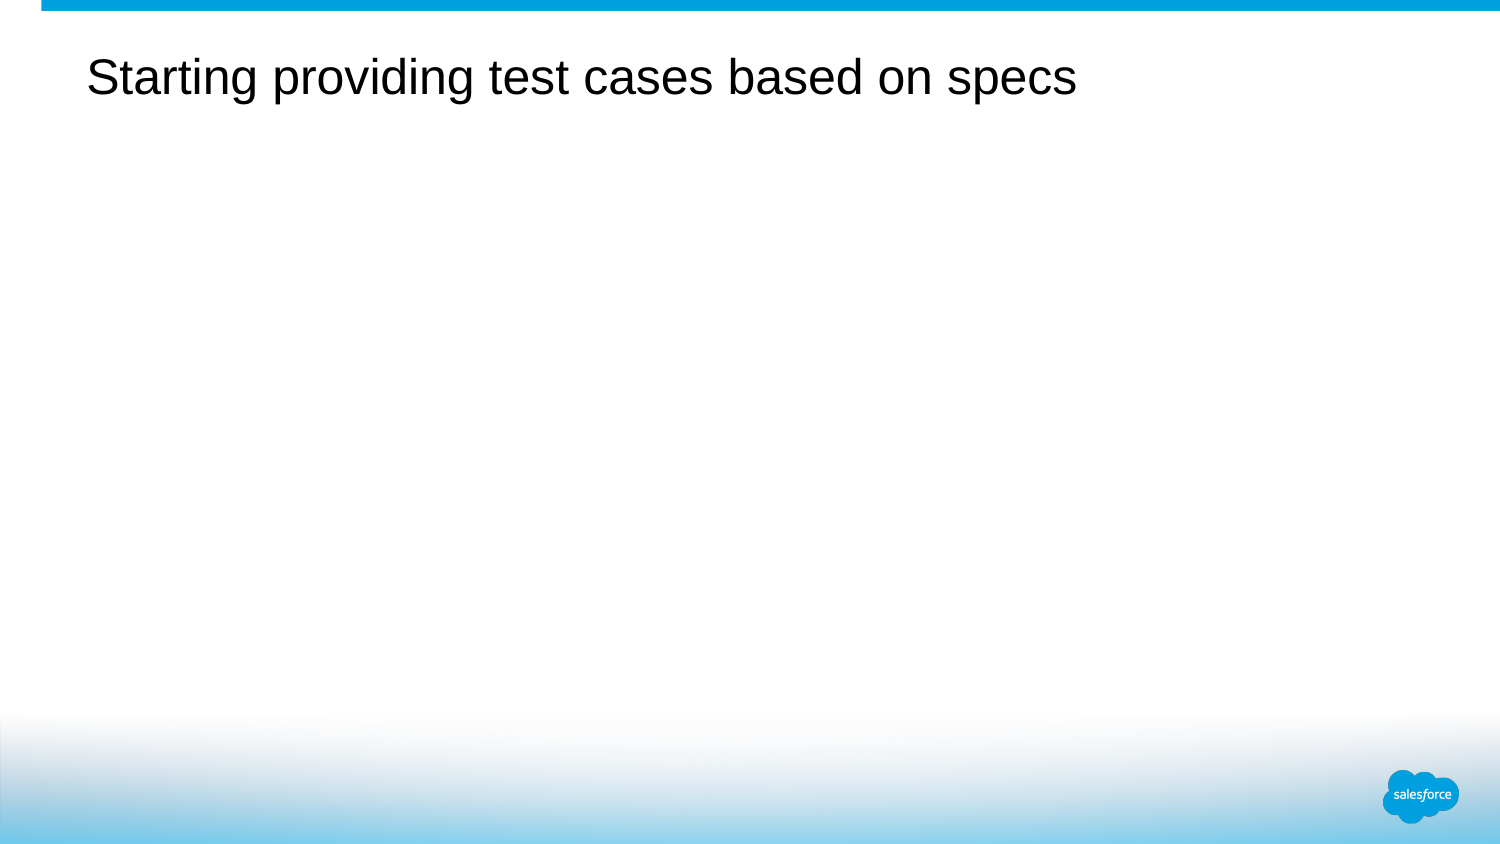

Starting providing test cases based on specs